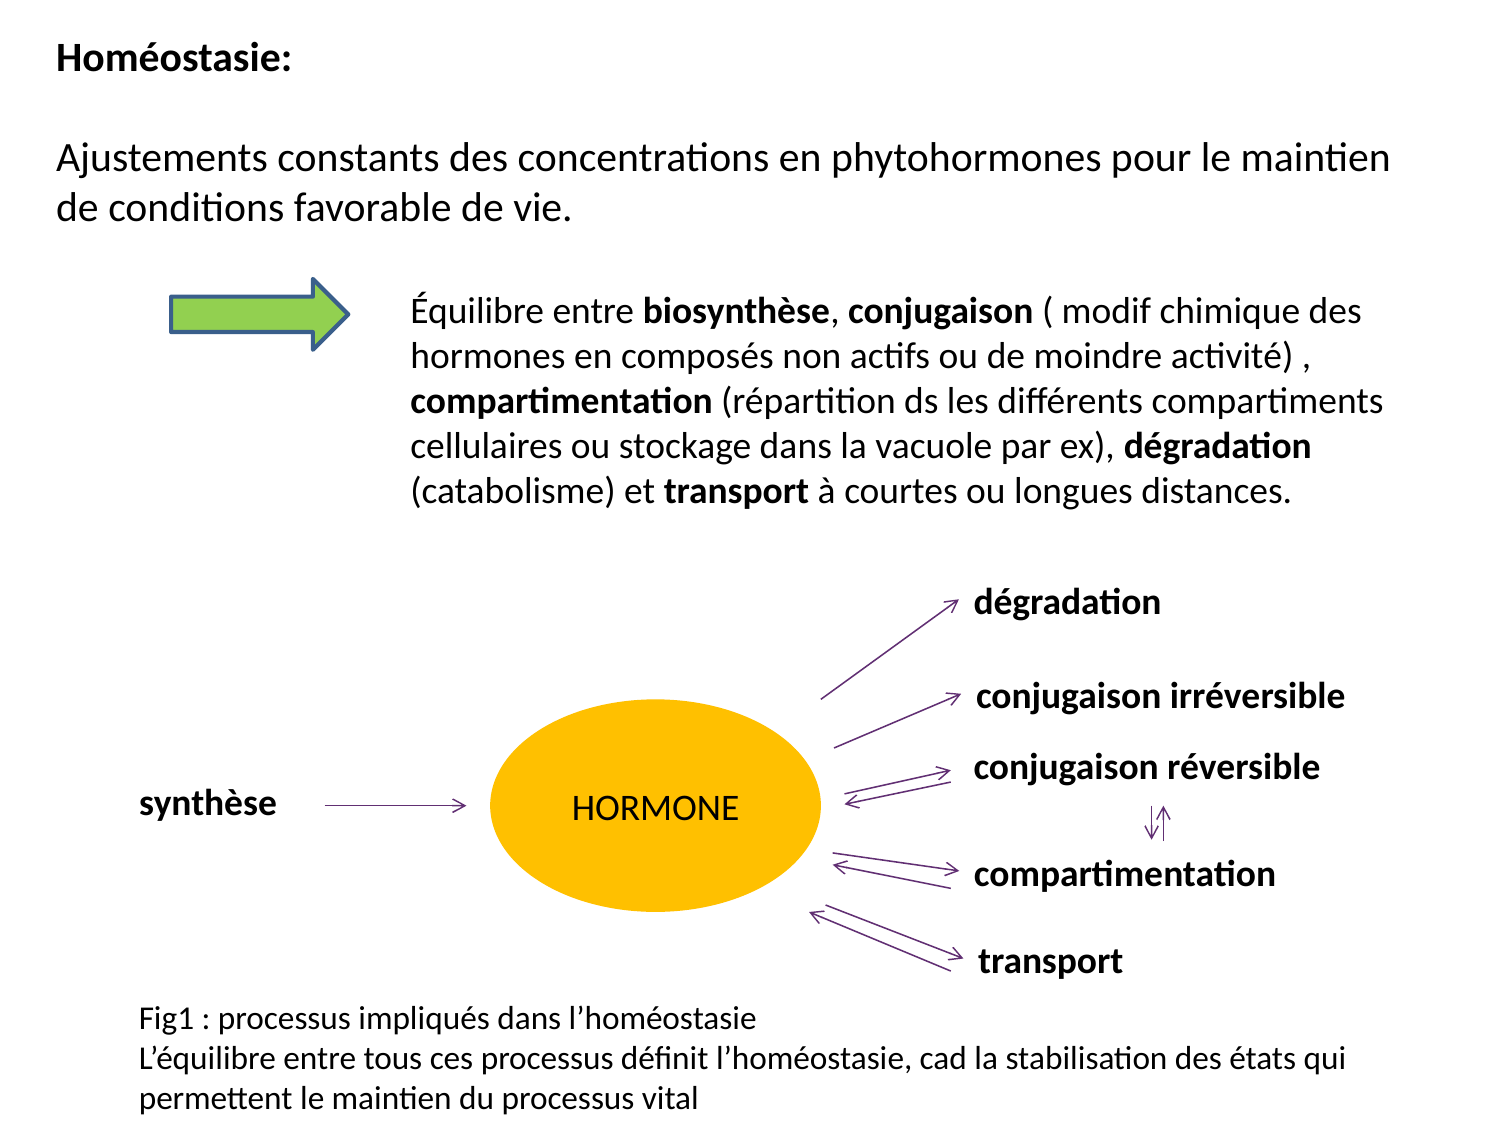

Homéostasie:

Ajustements constants des concentrations en phytohormones pour le maintien de conditions favorable de vie.

Équilibre entre biosynthèse, conjugaison ( modif chimique des hormones en composés non actifs ou de moindre activité) , compartimentation (répartition ds les différents compartiments cellulaires ou stockage dans la vacuole par ex), dégradation (catabolisme) et transport à courtes ou longues distances.
dégradation
conjugaison irréversible

HORMONE

conjugaison réversible
synthèse
compartimentation
transport
Fig1 : processus impliqués dans l’homéostasie
L’équilibre entre tous ces processus définit l’homéostasie, cad la stabilisation des états qui permettent le maintien du processus vital